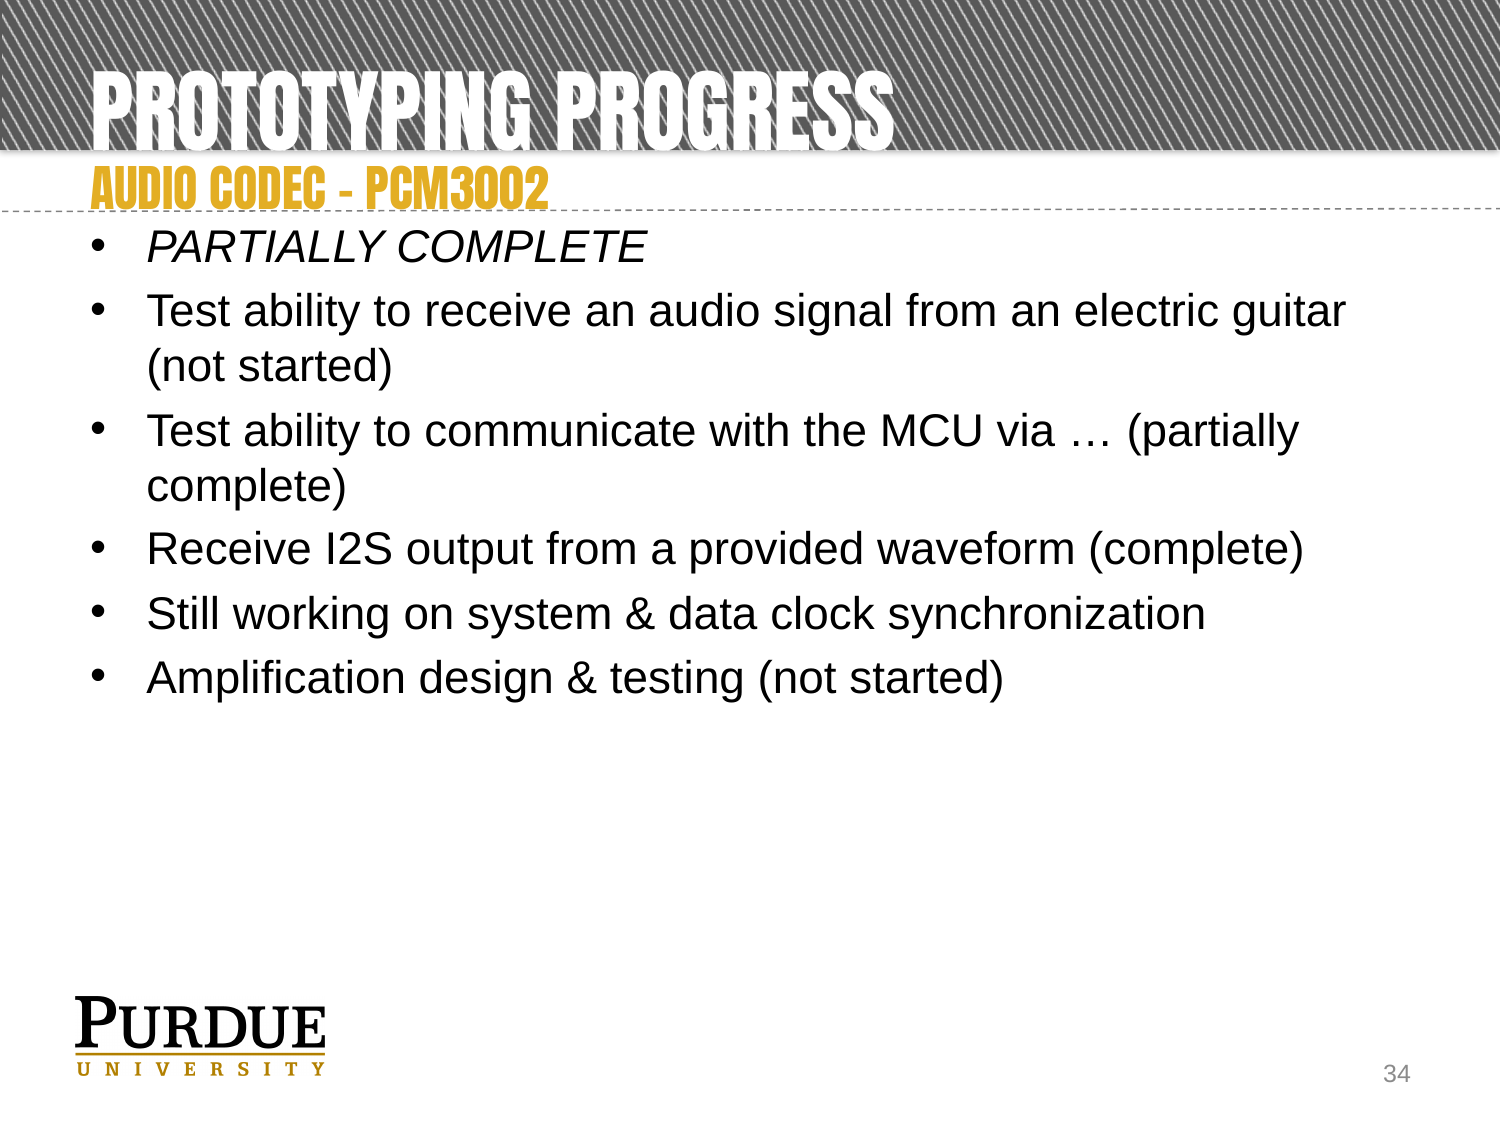

# PROTOTYPING PROGRESS

Audio Codec – PCM3002
PARTIALLY COMPLETE
Test ability to receive an audio signal from an electric guitar (not started)
Test ability to communicate with the MCU via … (partially complete)
Receive I2S output from a provided waveform (complete)
Still working on system & data clock synchronization
Amplification design & testing (not started)
34